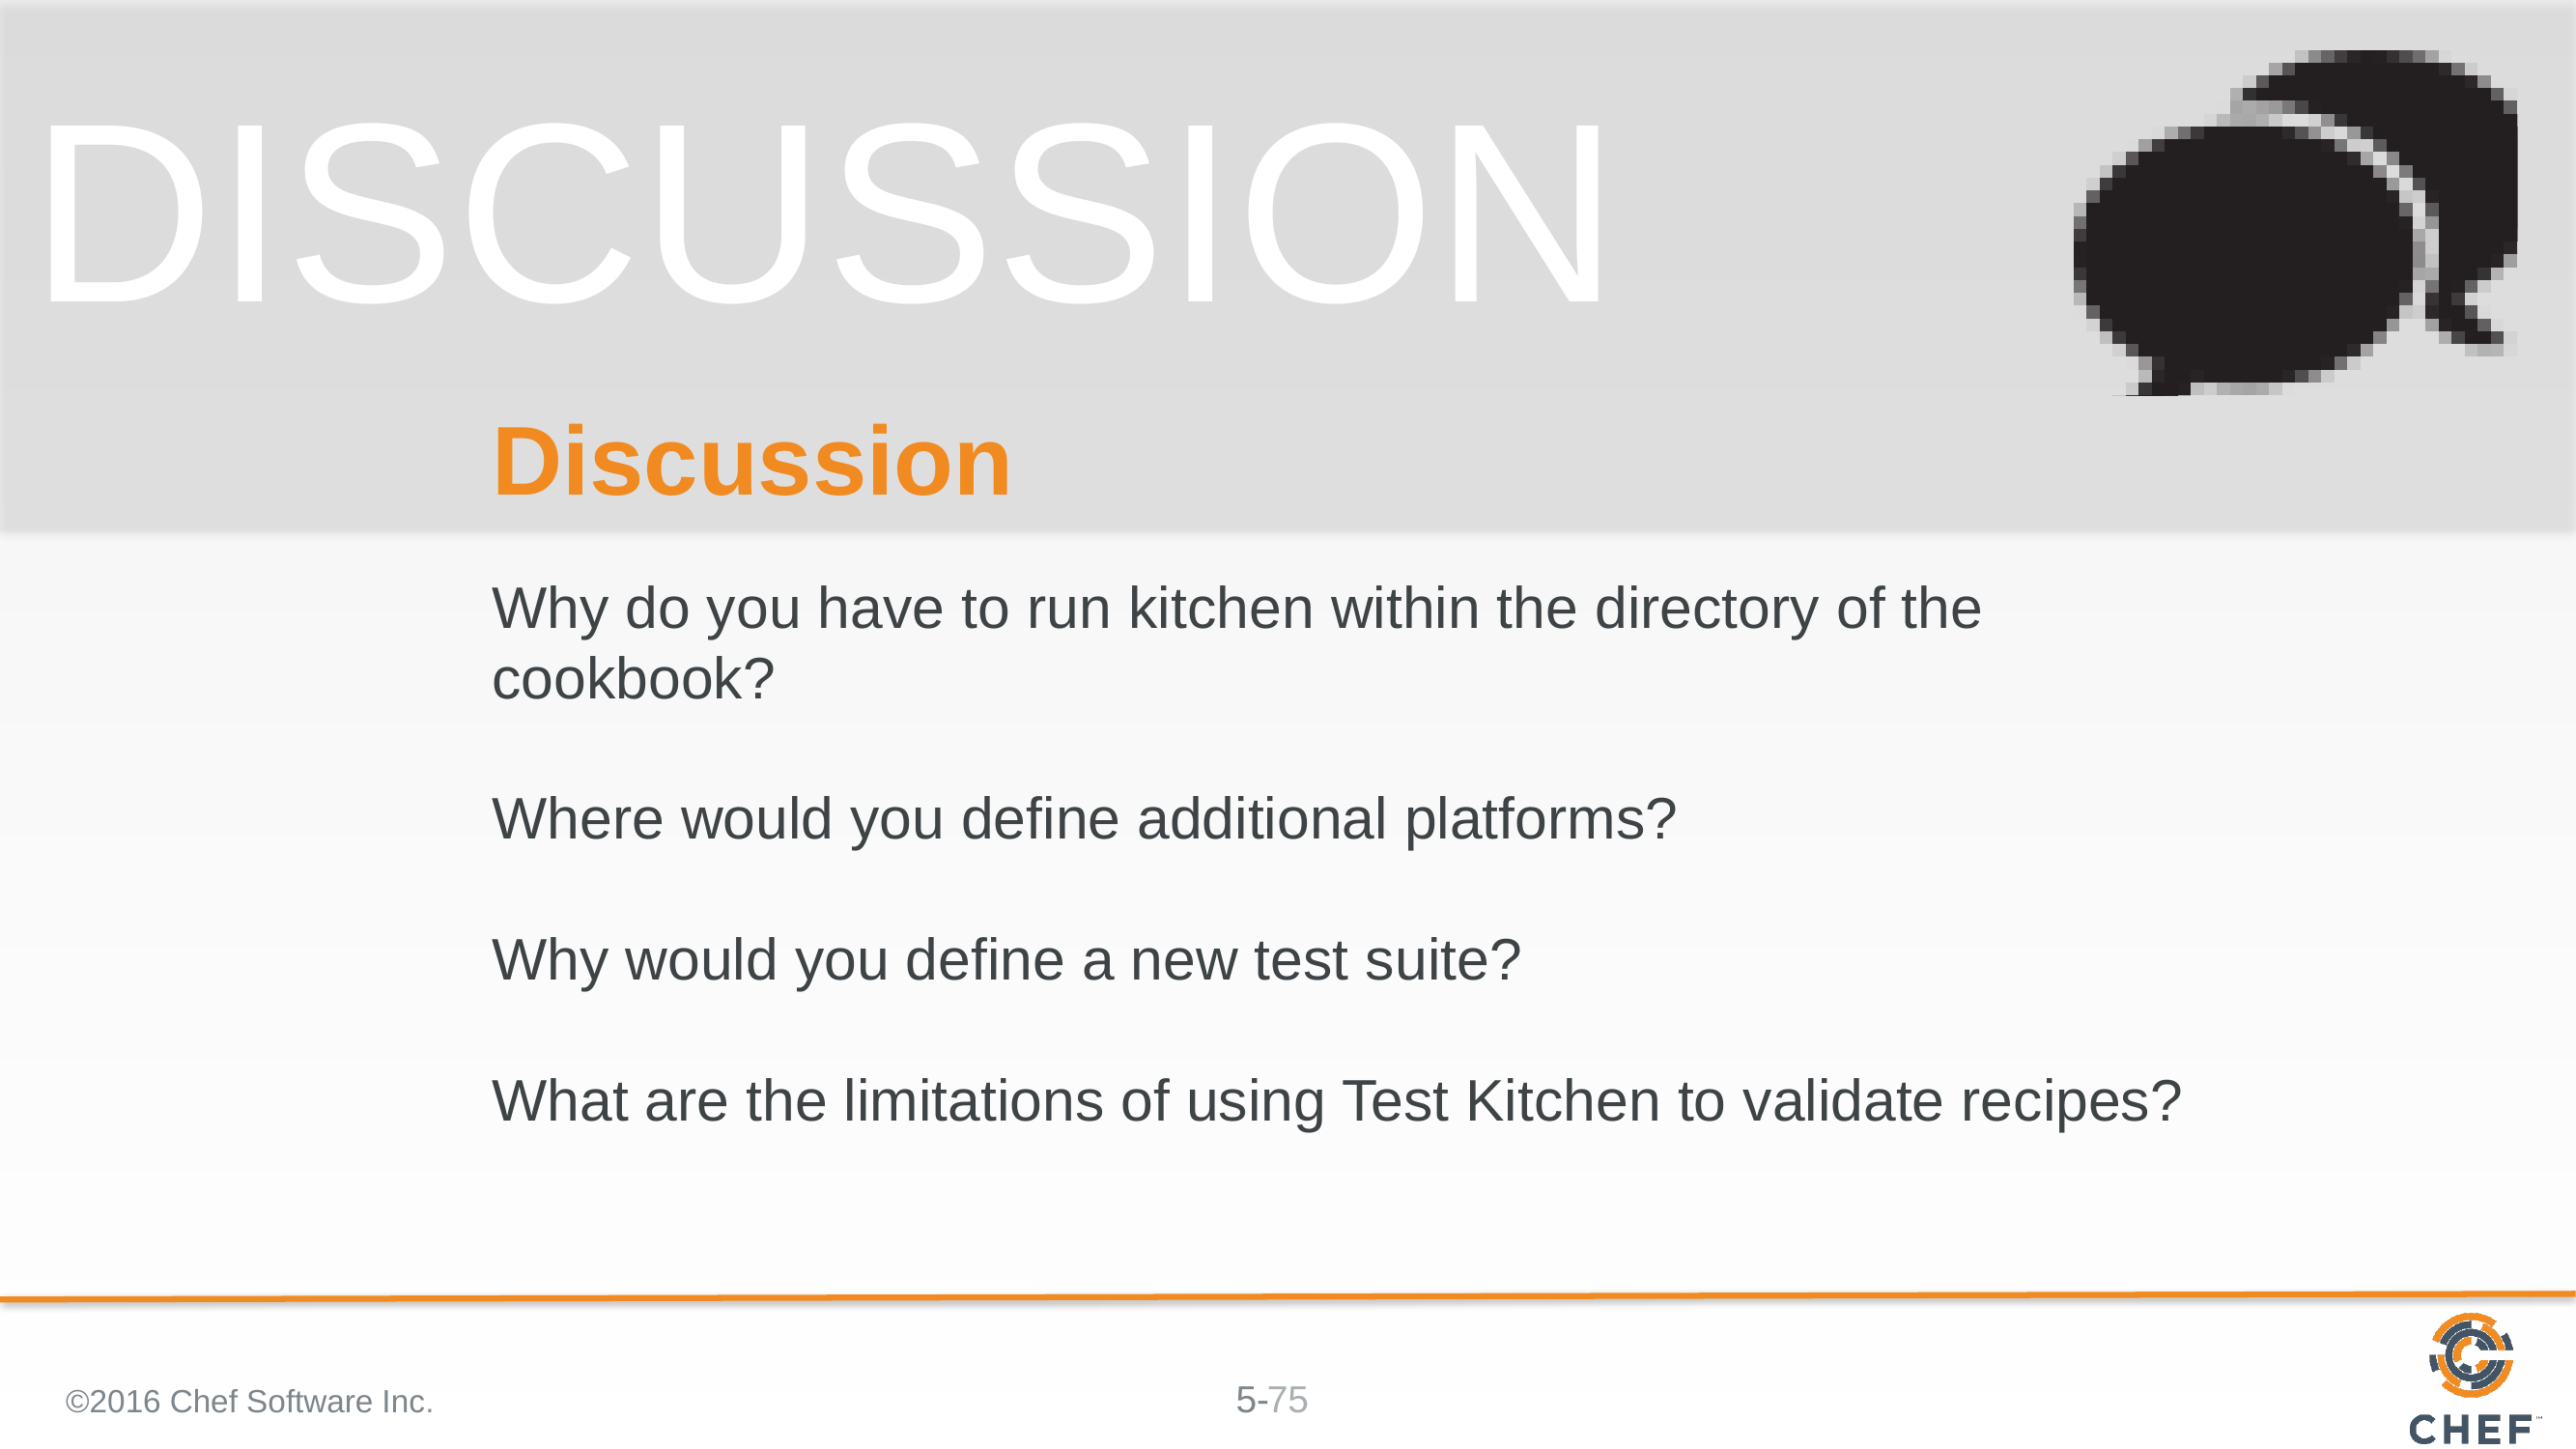

# Discussion
Why do you have to run kitchen within the directory of the cookbook?

Where would you define additional platforms?

Why would you define a new test suite?

What are the limitations of using Test Kitchen to validate recipes?
©2016 Chef Software Inc.
75